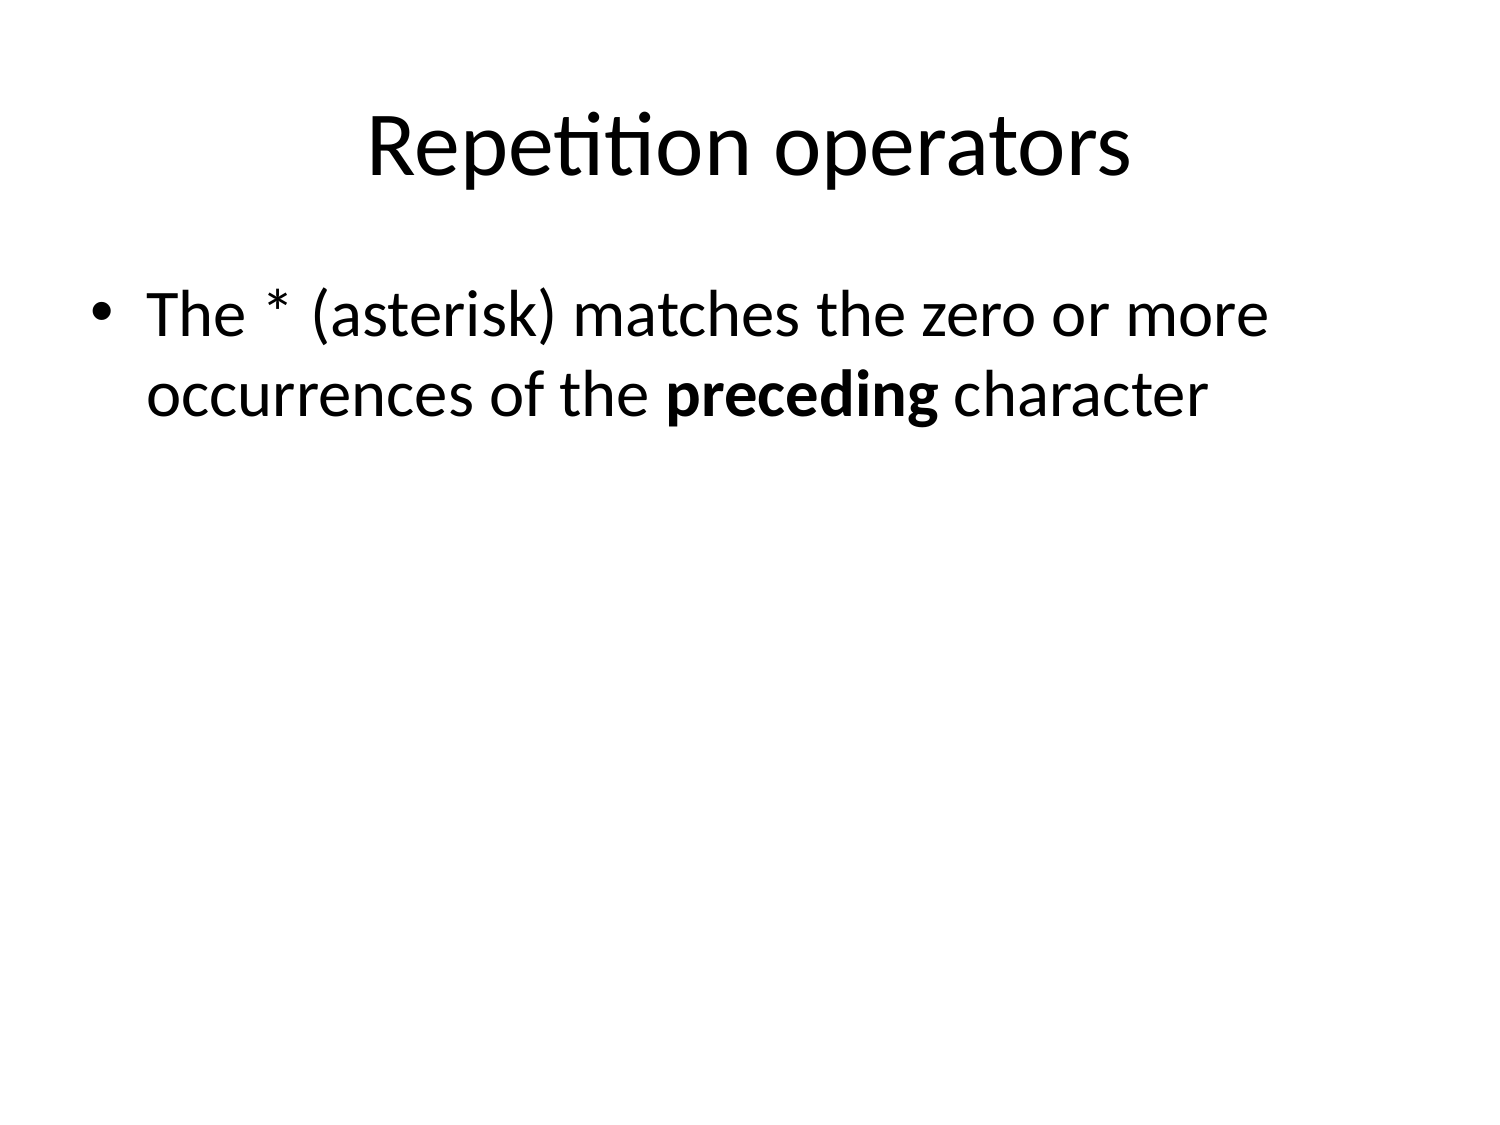

# Repetition operators
The * (asterisk) matches the zero or more occurrences of the preceding character